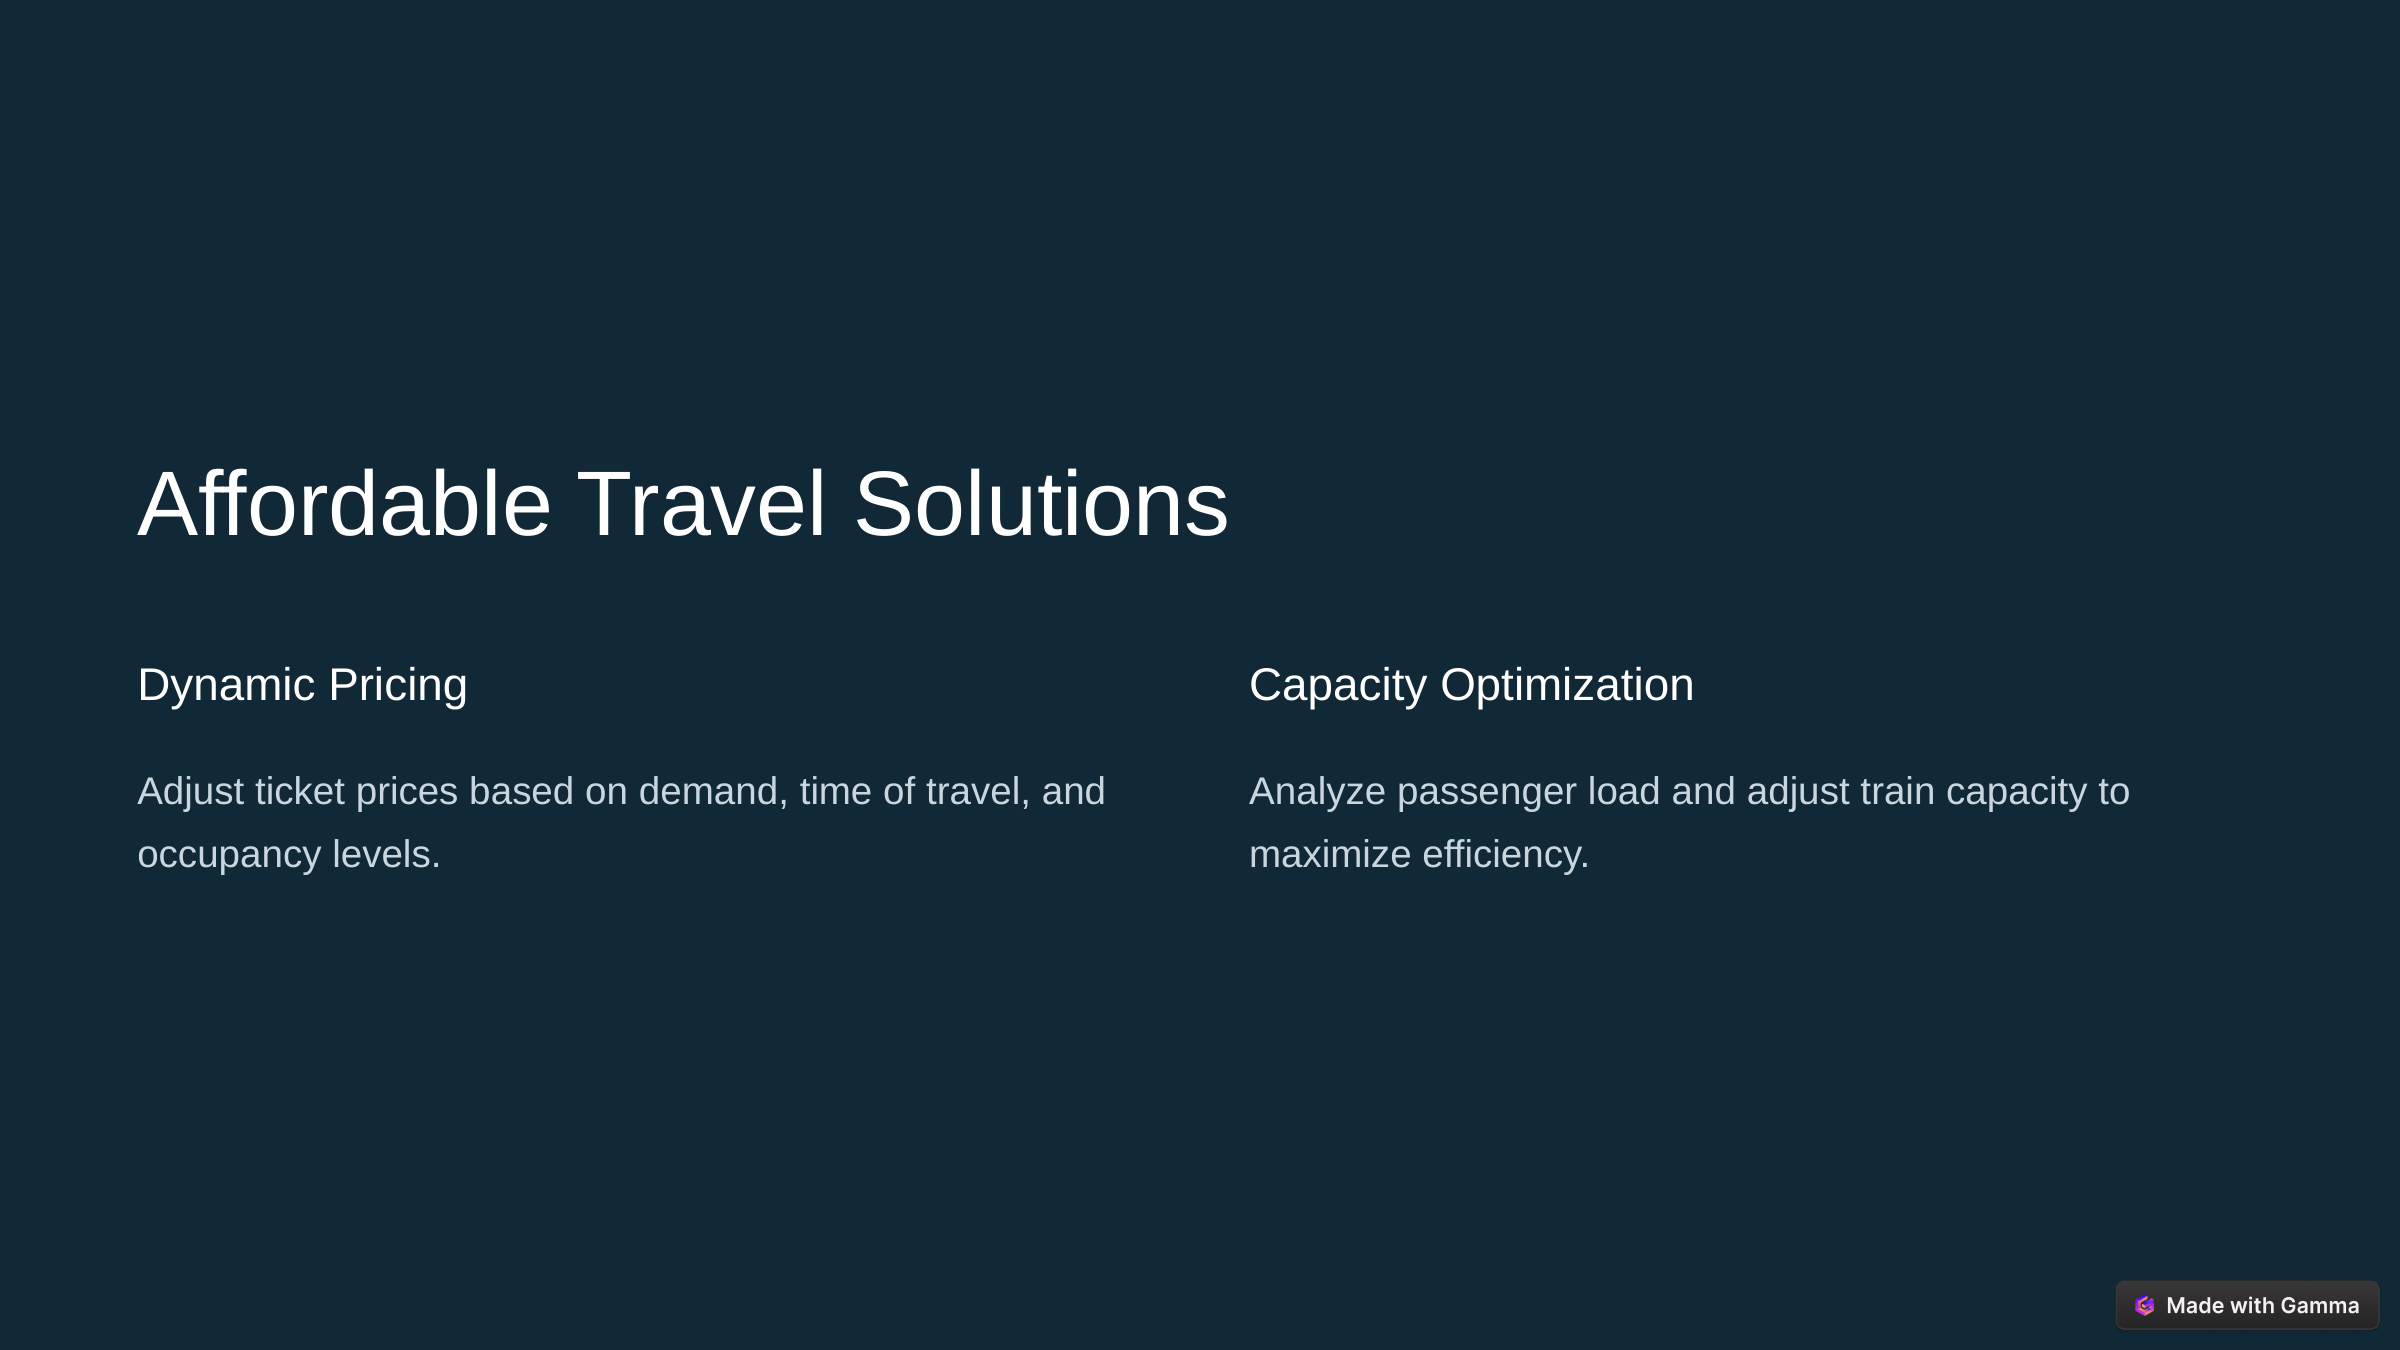

Affordable Travel Solutions
Dynamic Pricing
Capacity Optimization
Adjust ticket prices based on demand, time of travel, and occupancy levels.
Analyze passenger load and adjust train capacity to maximize efficiency.